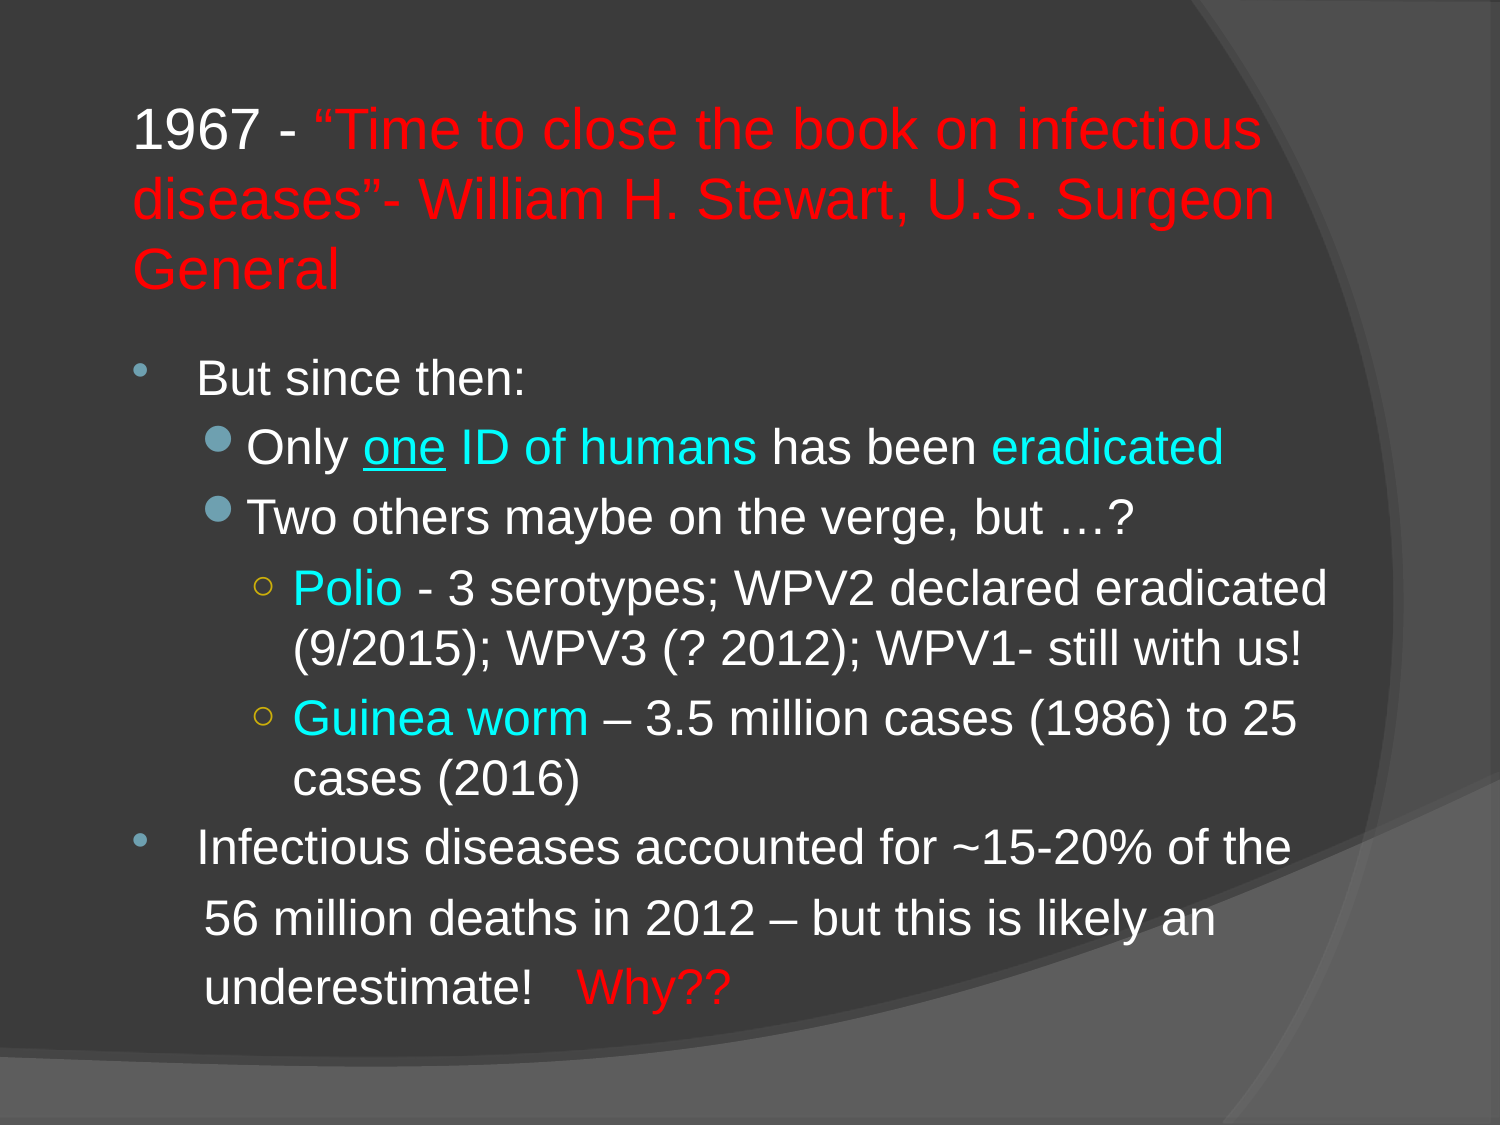

# 1967 - “Time to close the book on infectious diseases”- William H. Stewart, U.S. Surgeon General
But since then:
Only one ID of humans has been eradicated
Two others maybe on the verge, but …?
Polio - 3 serotypes; WPV2 declared eradicated (9/2015); WPV3 (? 2012); WPV1- still with us!
Guinea worm – 3.5 million cases (1986) to 25 cases (2016)
Infectious diseases accounted for ~15-20% of the
     56 million deaths in 2012 – but this is likely an
     underestimate!   Why??